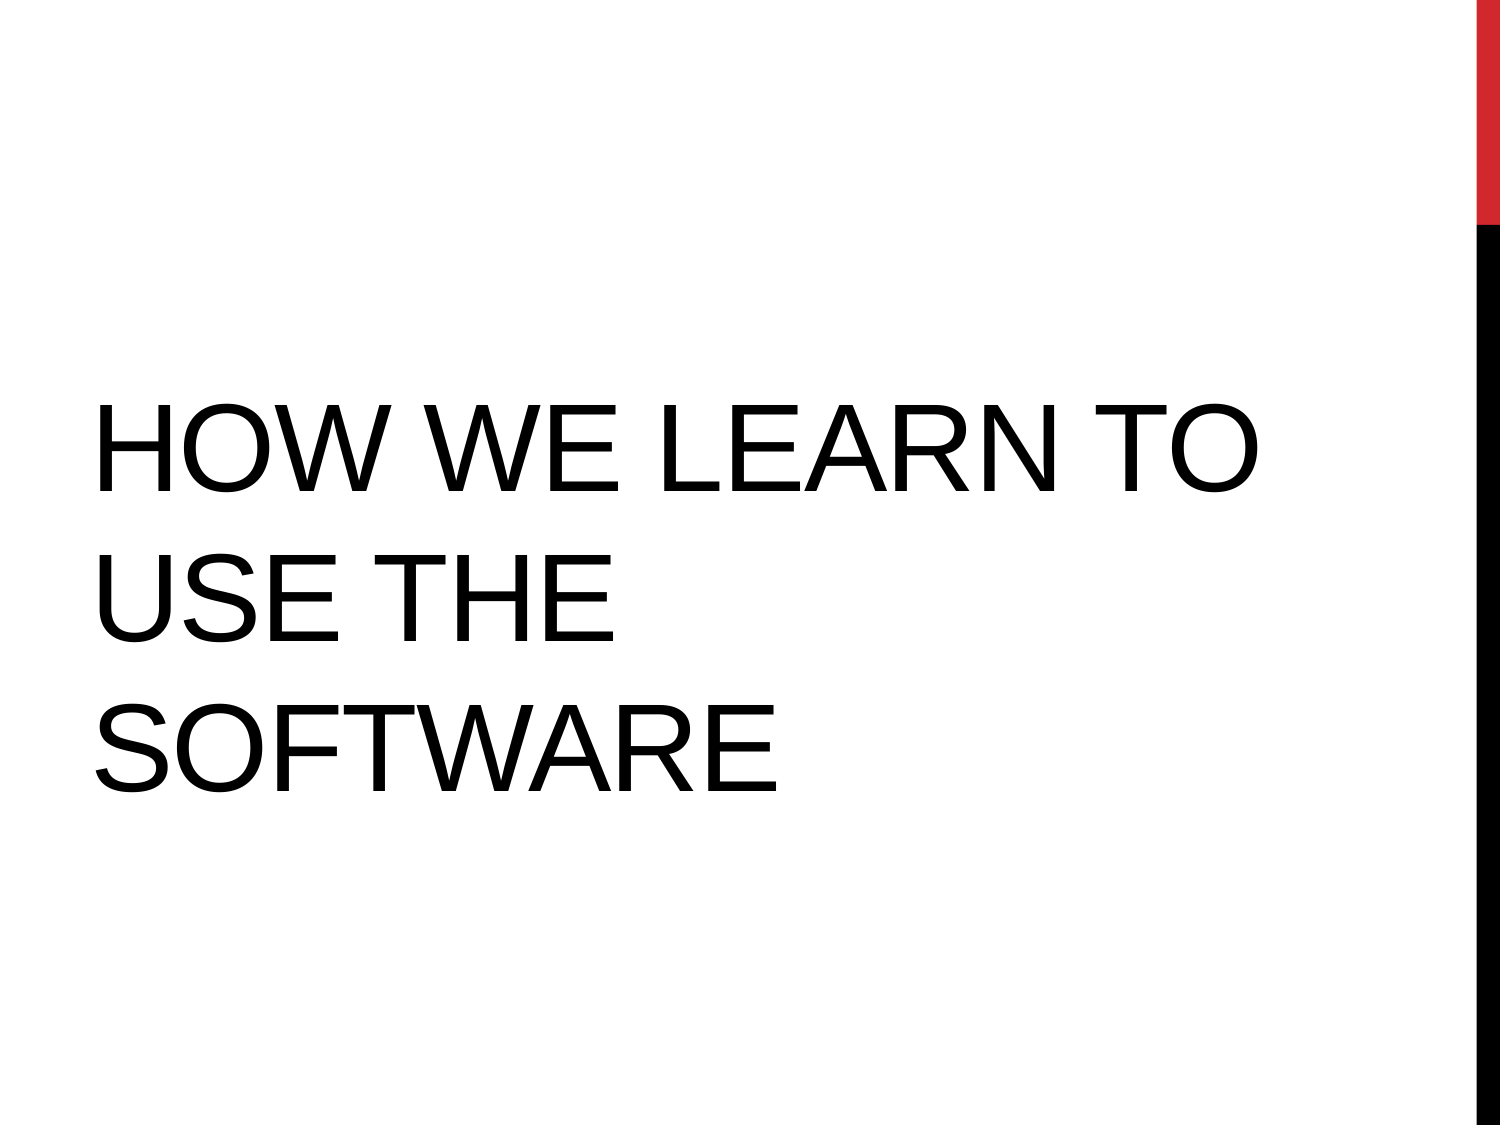

# How we learn to use the software